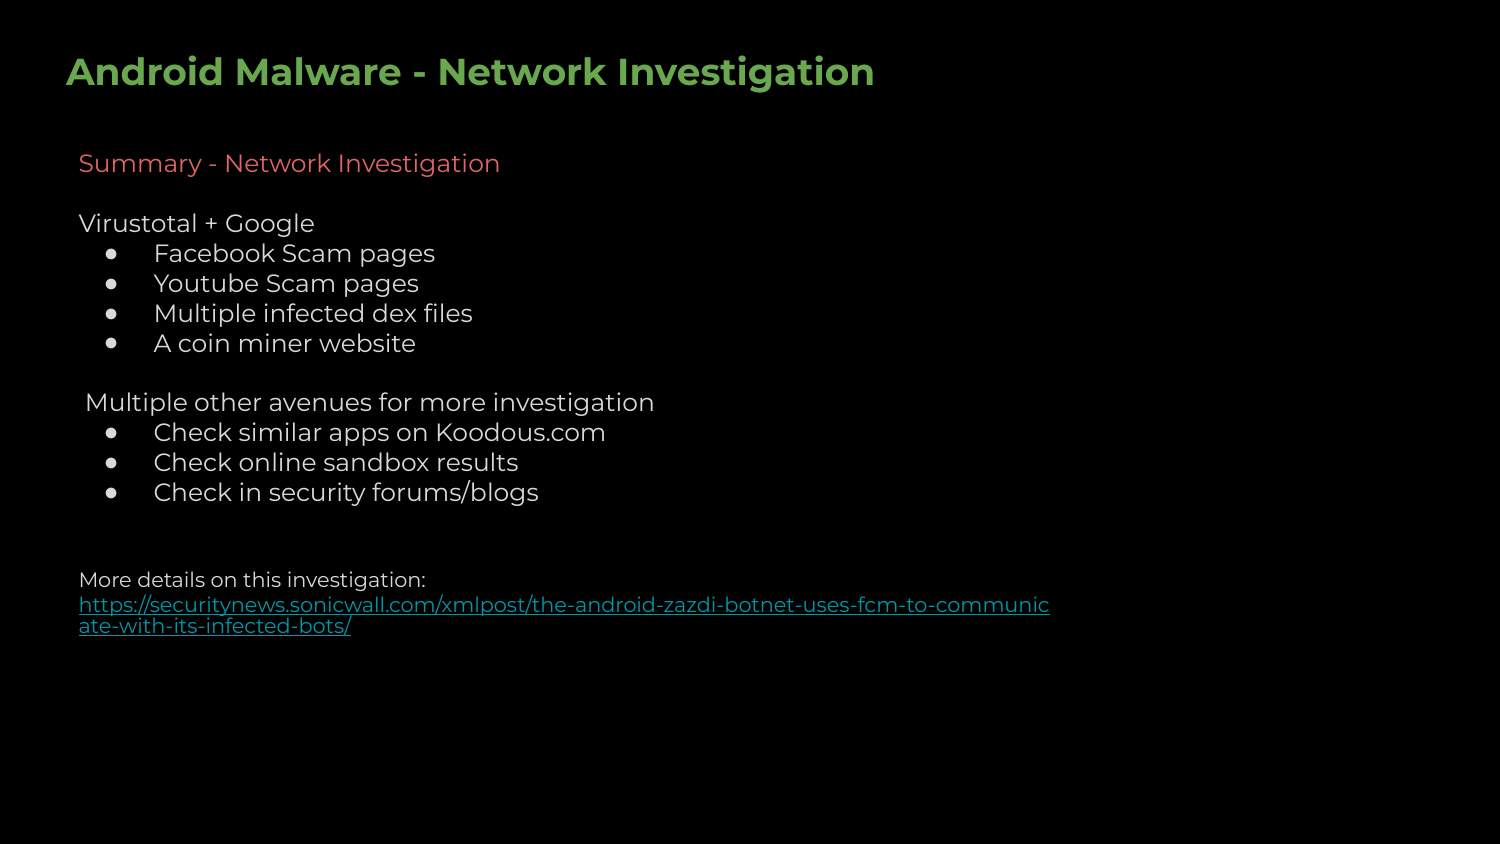

Android Malware - Network Investigation
#
Summary - Network Investigation

Virustotal + Google
Facebook Scam pages
Youtube Scam pages
Multiple infected dex files
A coin miner website

 Multiple other avenues for more investigation
Check similar apps on Koodous.com
Check online sandbox results
Check in security forums/blogs

More details on this investigation:
https://securitynews.sonicwall.com/xmlpost/the-android-zazdi-botnet-uses-fcm-to-communicate-with-its-infected-bots/